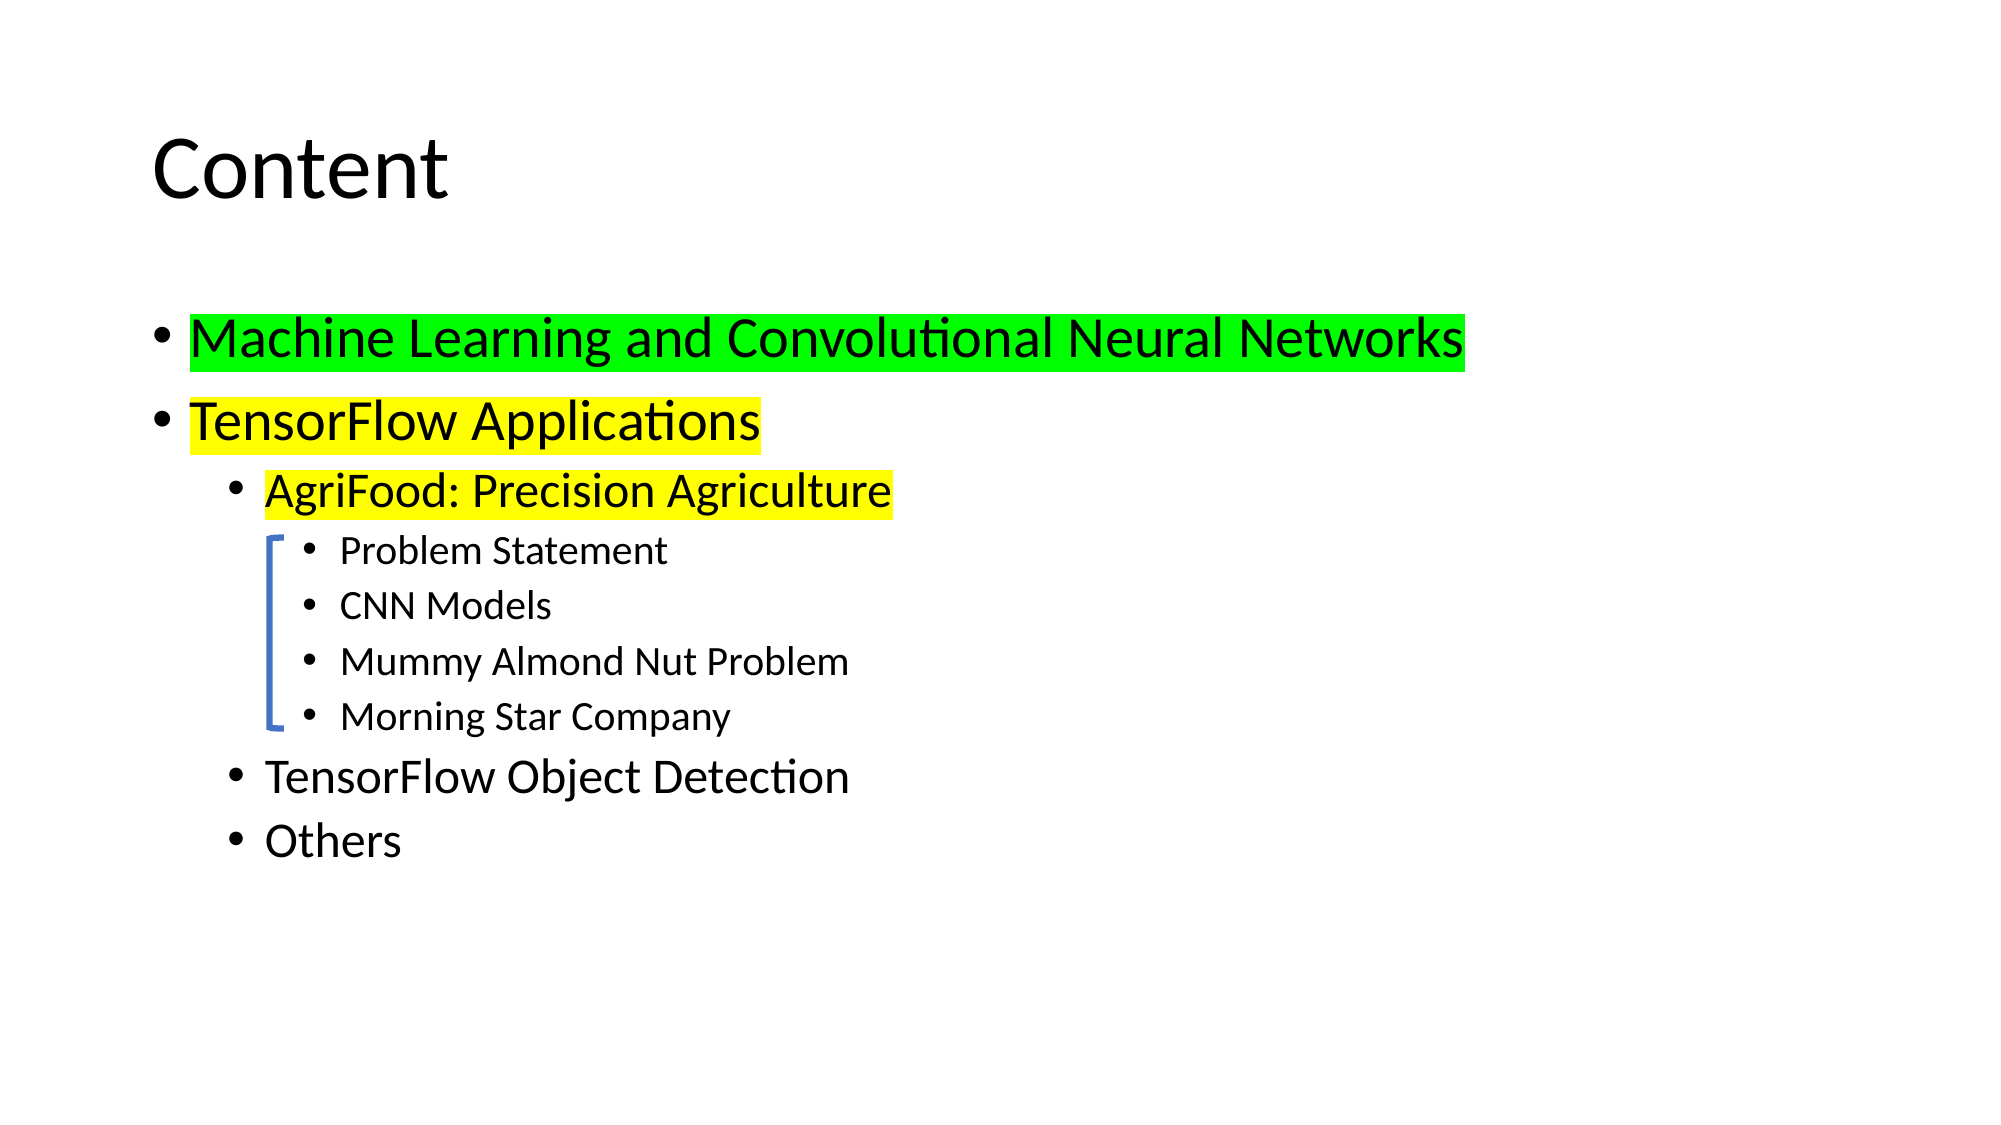

# Content
Machine Learning and Convolutional Neural Networks
TensorFlow Applications
AgriFood: Precision Agriculture
Problem Statement
CNN Models
Mummy Almond Nut Problem
Morning Star Company
TensorFlow Object Detection
Others